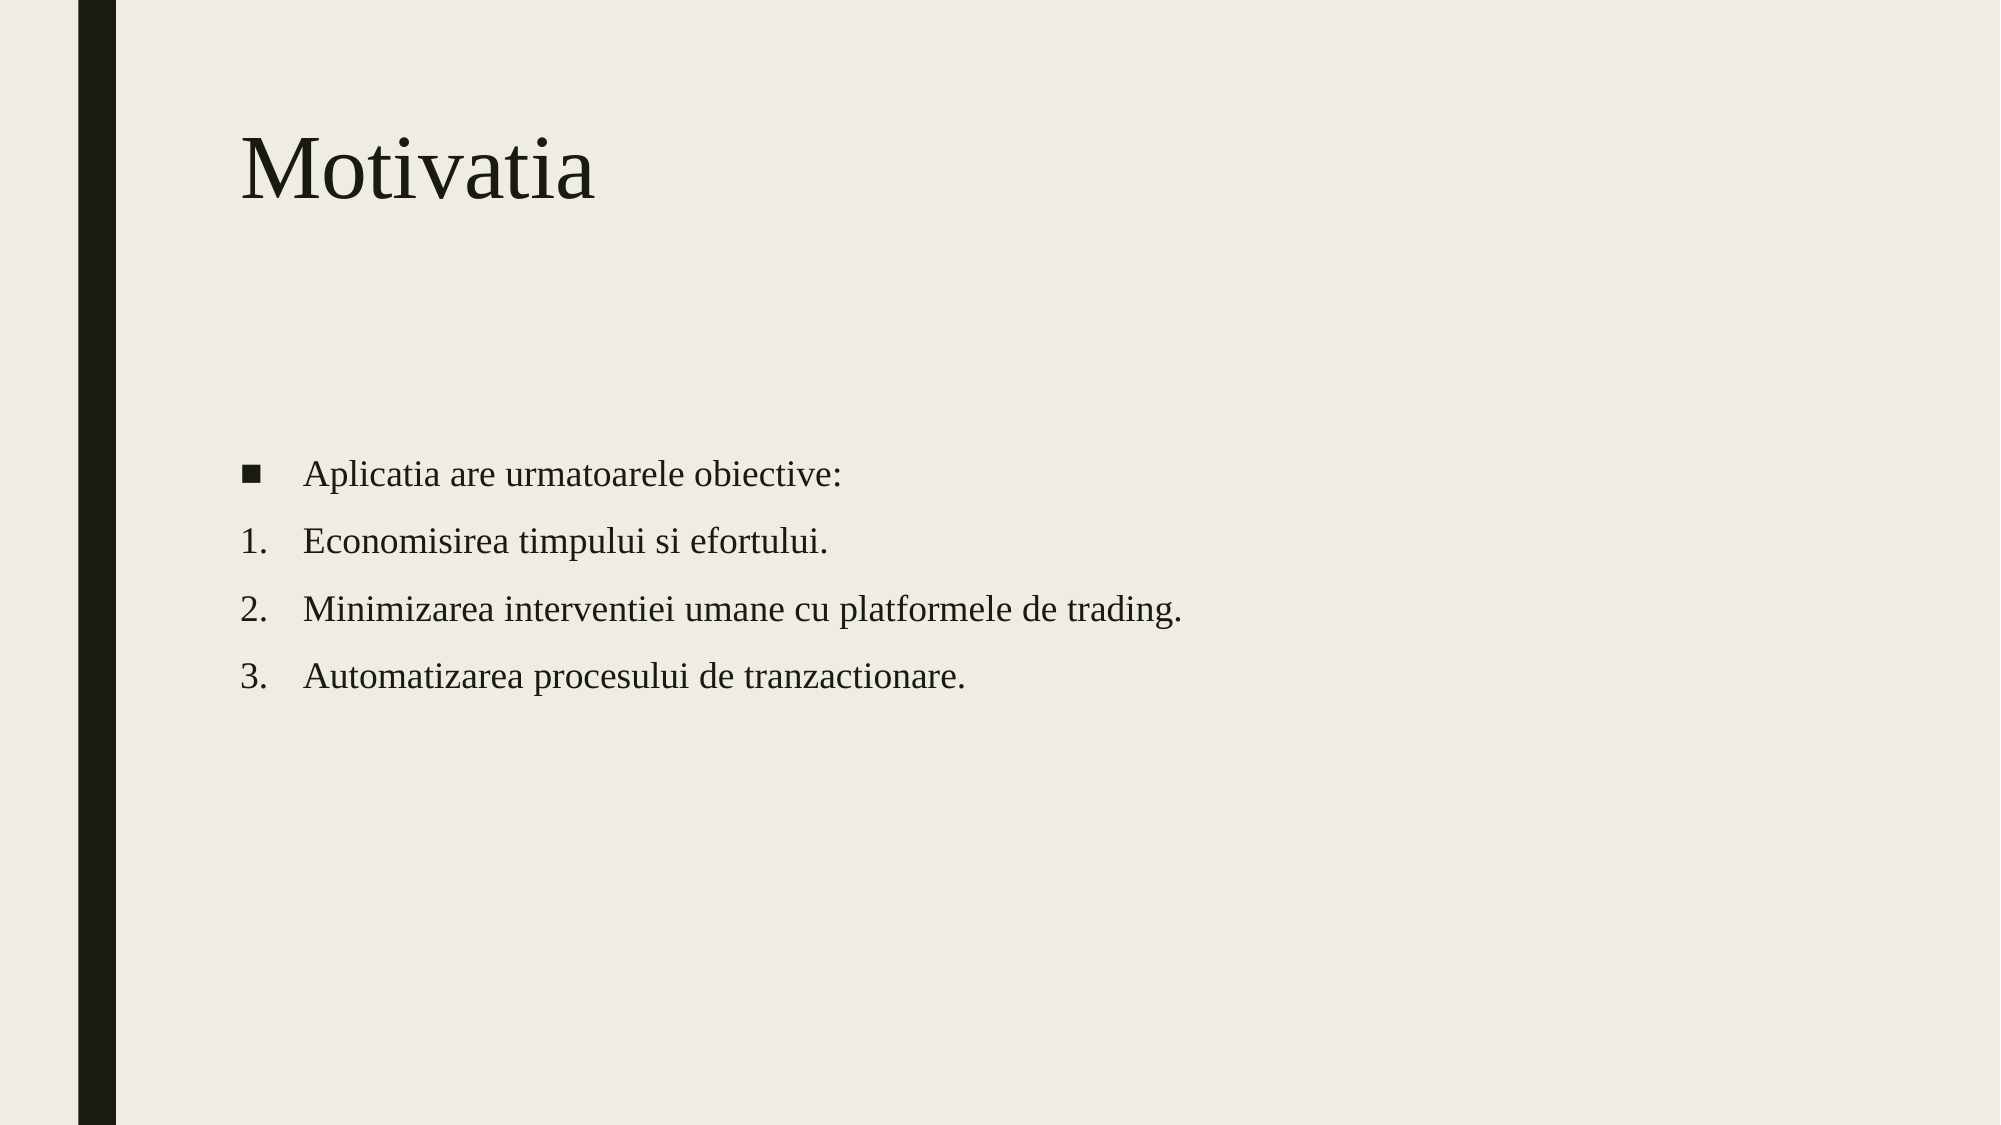

# Motivatia

Aplicatia are urmatoarele obiective:
Economisirea timpului si efortului.
Minimizarea interventiei umane cu platformele de trading.
Automatizarea procesului de tranzactionare.